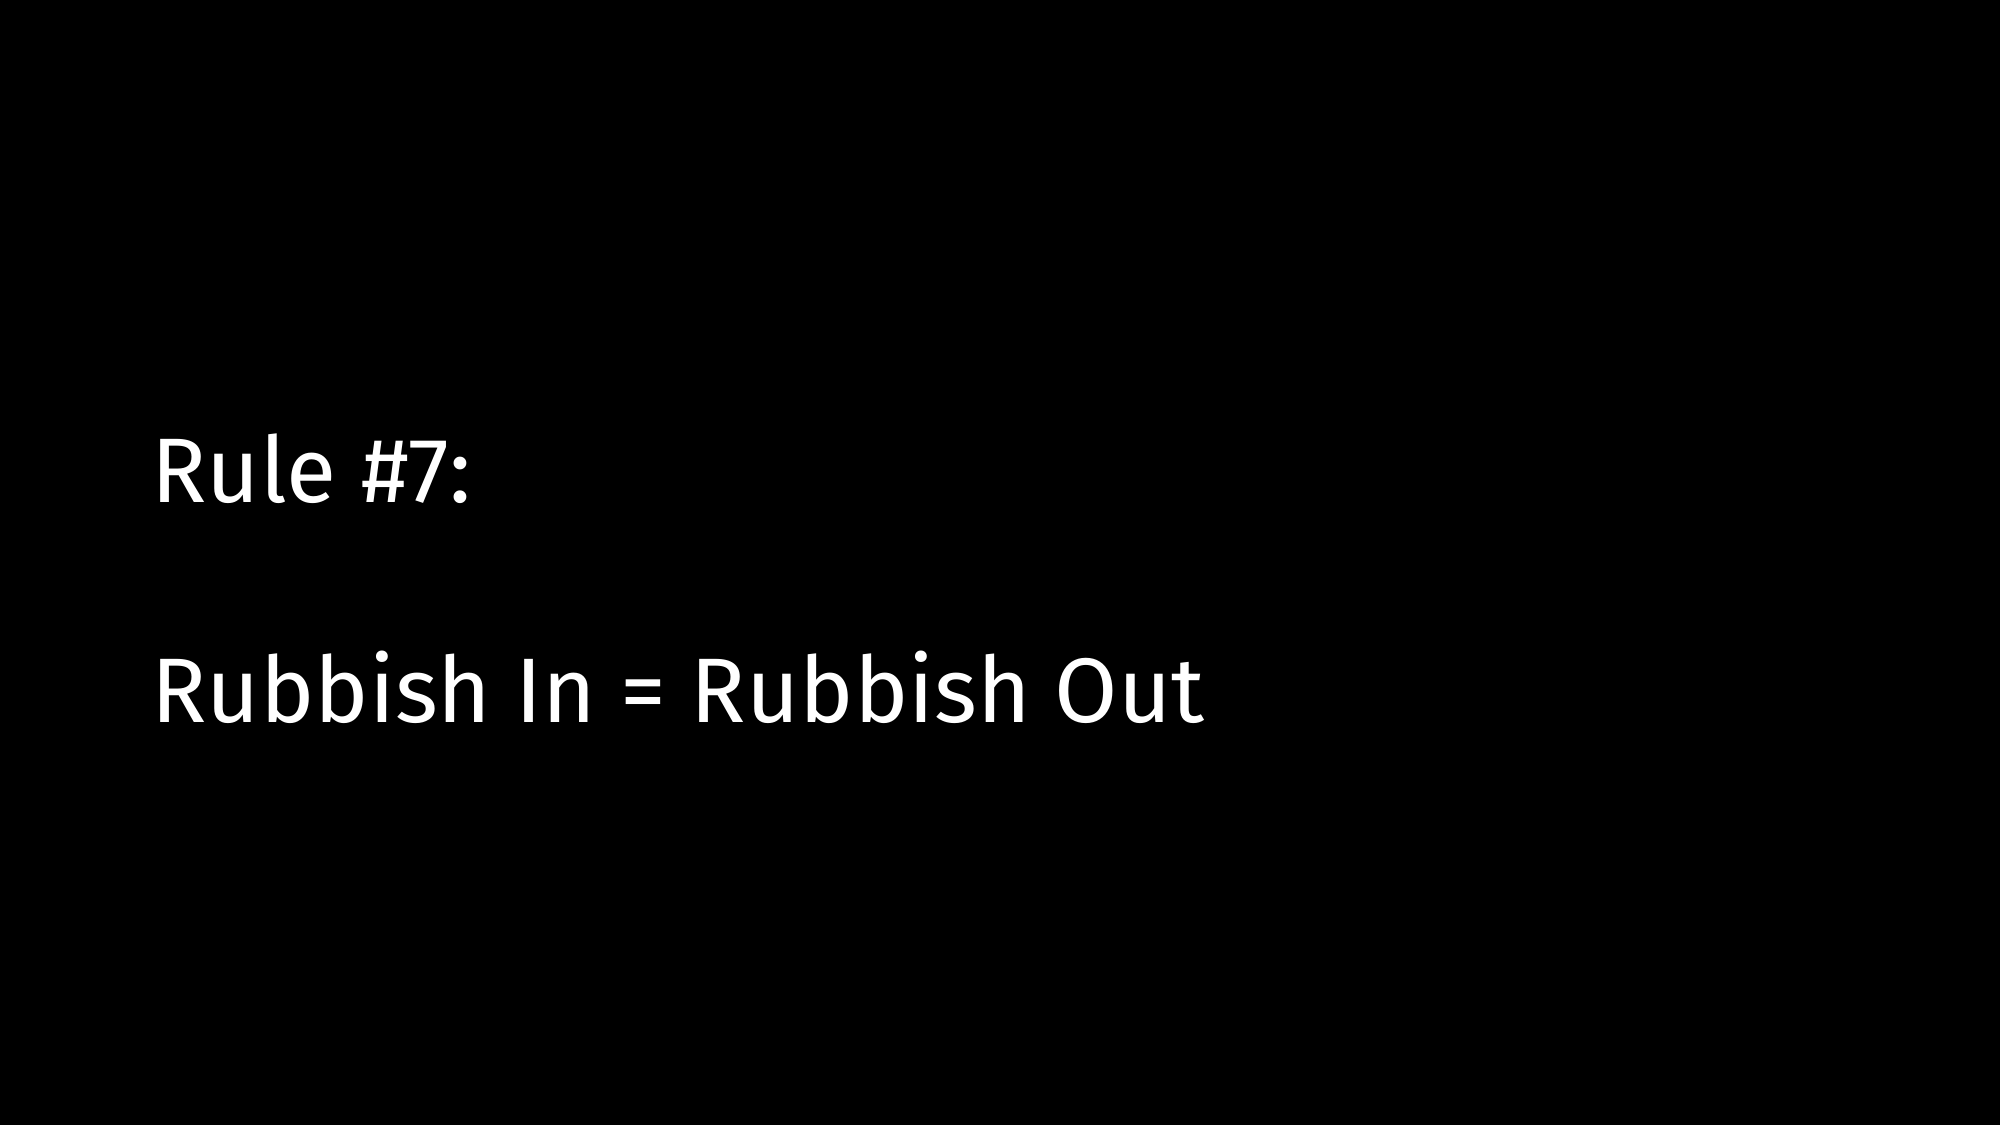

# Rule #7: Rubbish In = Rubbish Out